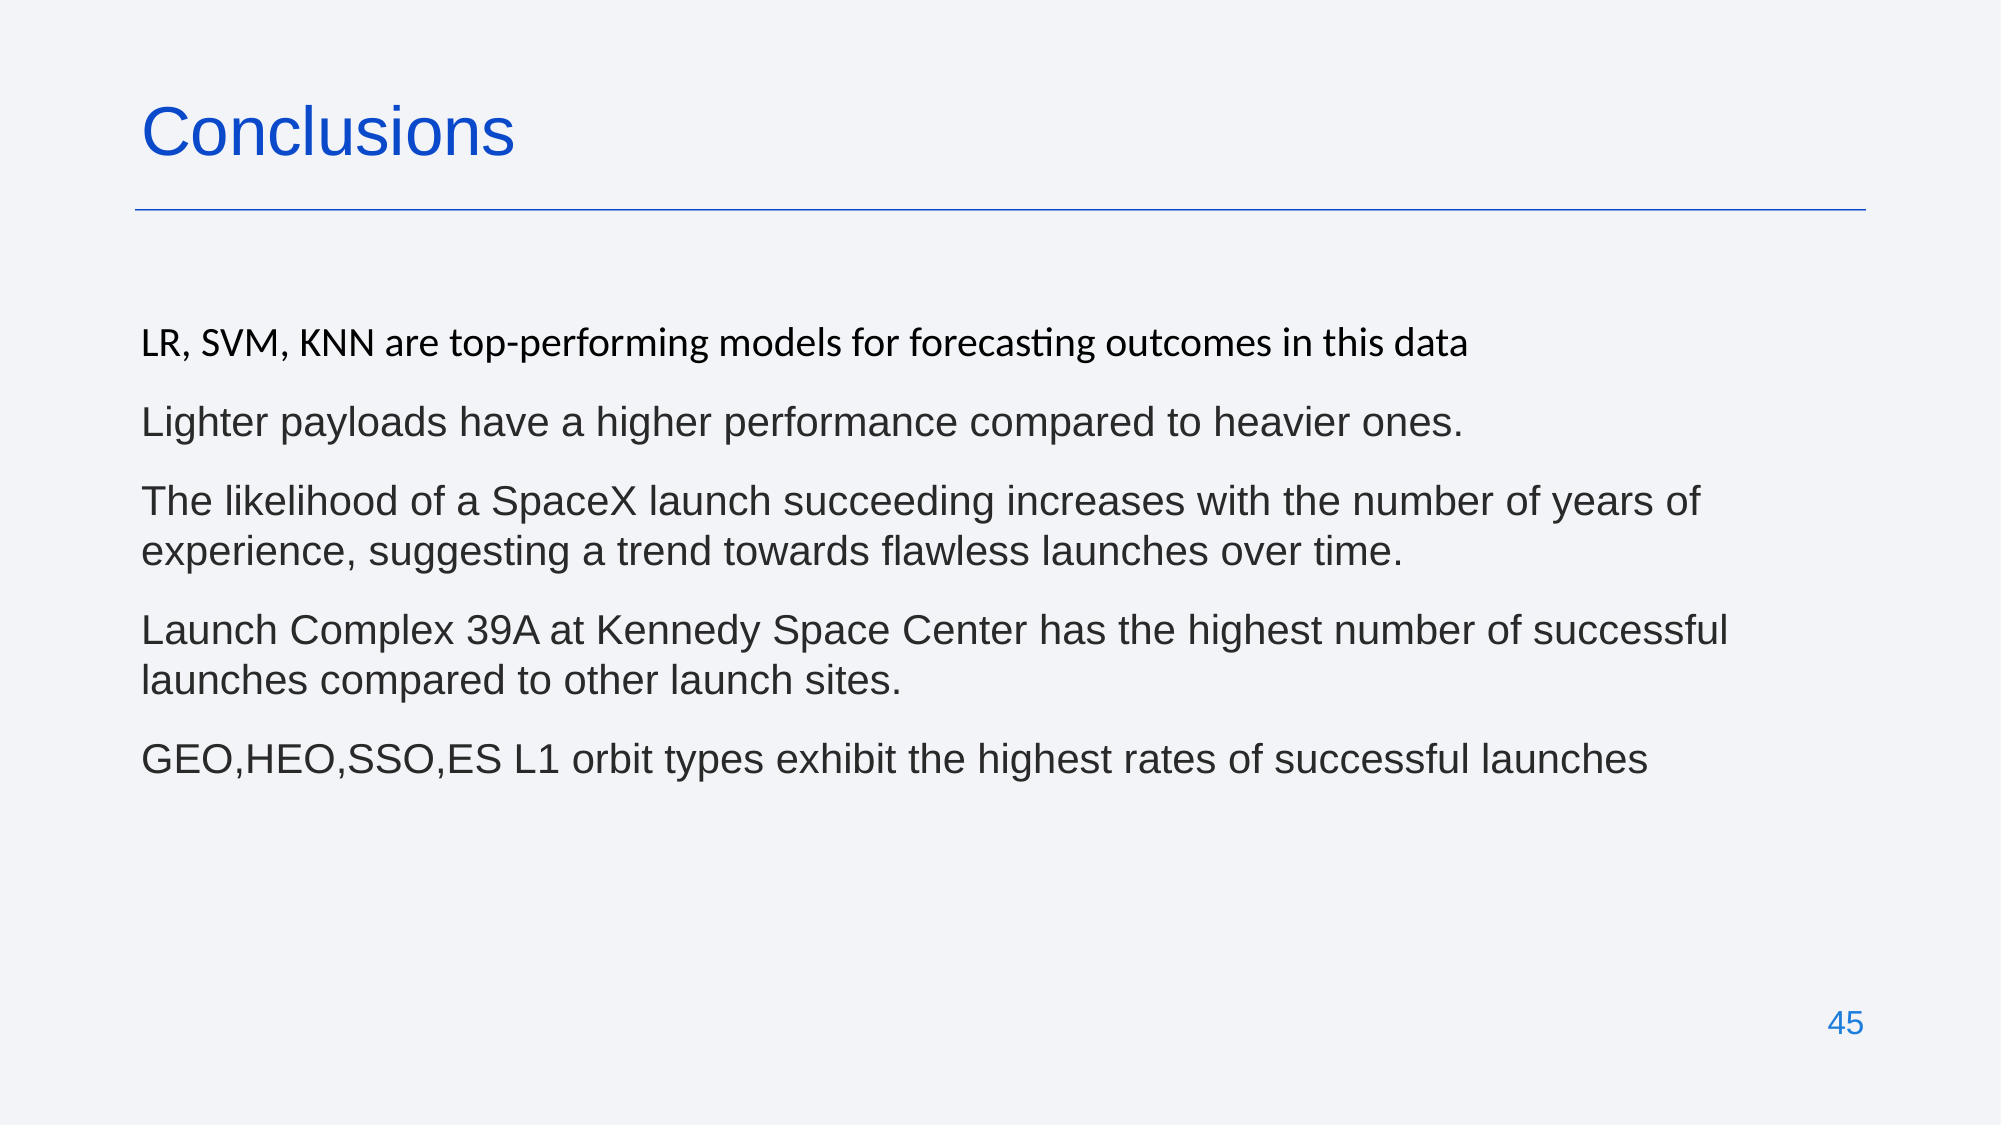

Conclusions
LR, SVM, KNN are top-performing models for forecasting outcomes in this data
Lighter payloads have a higher performance compared to heavier ones.
The likelihood of a SpaceX launch succeeding increases with the number of years of experience, suggesting a trend towards flawless launches over time.
Launch Complex 39A at Kennedy Space Center has the highest number of successful launches compared to other launch sites.
GEO,HEO,SSO,ES L1 orbit types exhibit the highest rates of successful launches
45